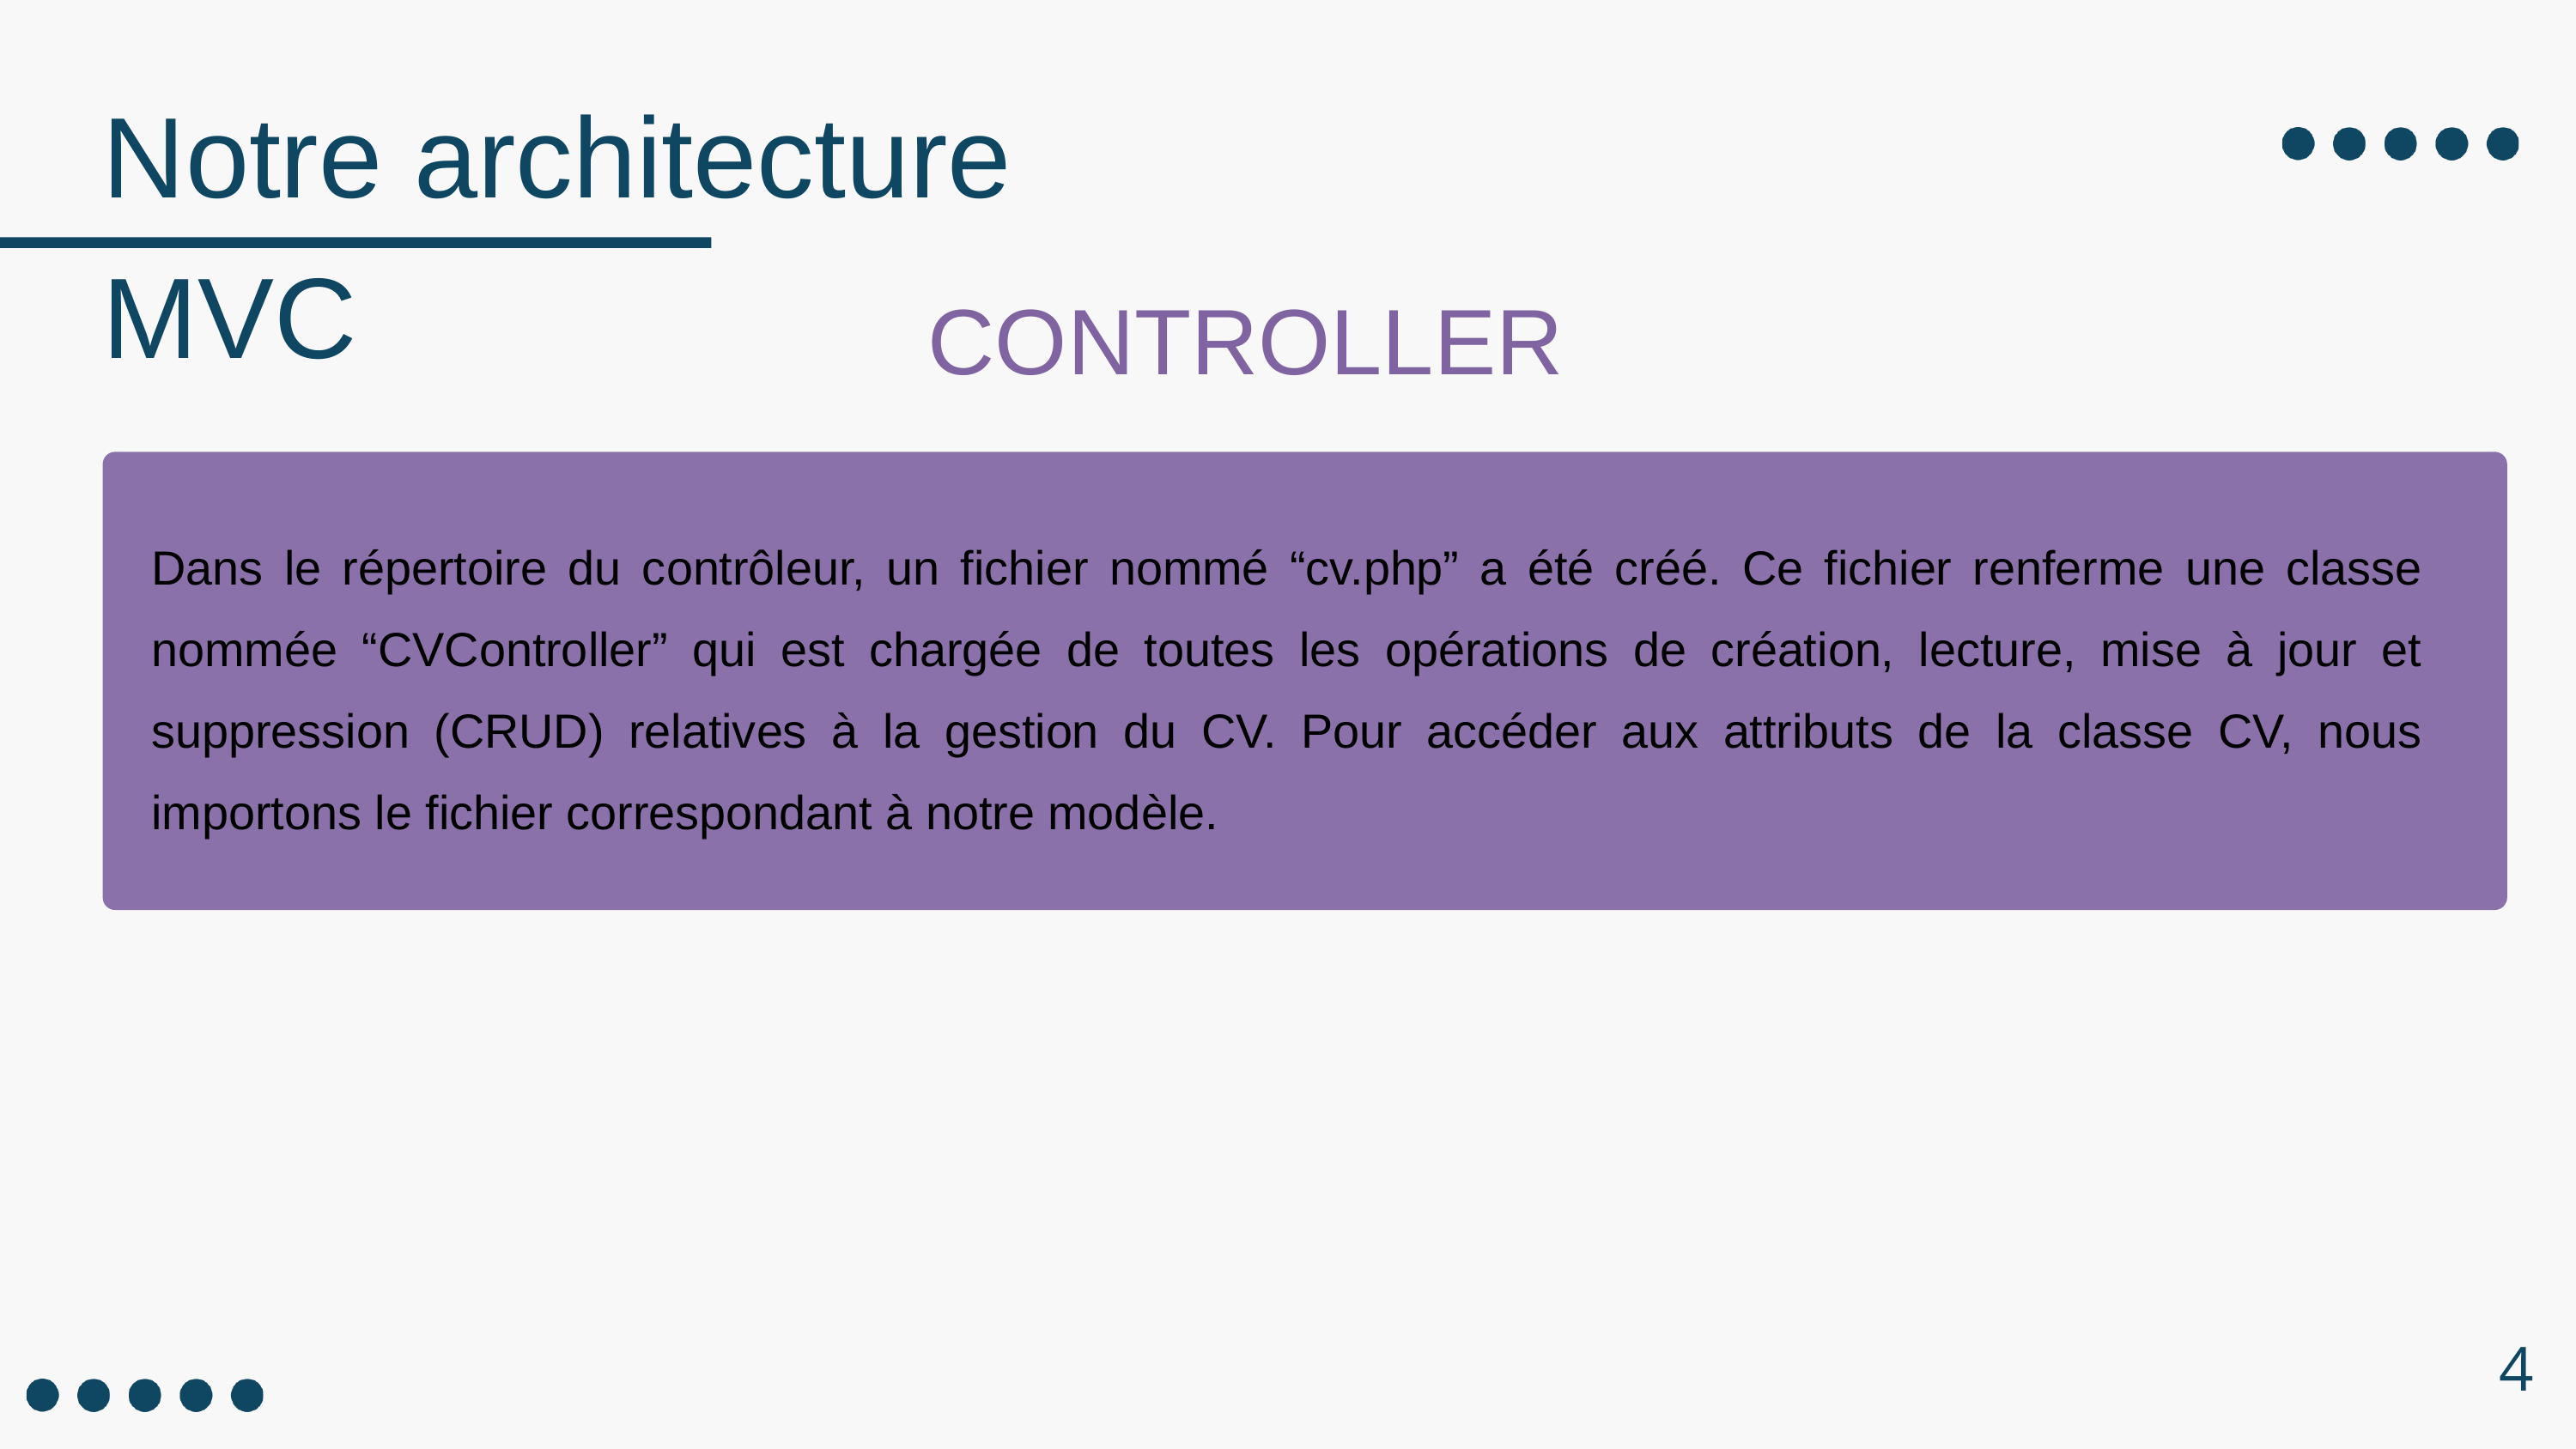

Notre architecture MVC

CONTROLLER

Dans le répertoire du contrôleur, un fichier nommé “cv.php” a été créé. Ce fichier renferme une classe nommée “CVController” qui est chargée de toutes les opérations de création, lecture, mise à jour et suppression (CRUD) relatives à la gestion du CV. Pour accéder aux attributs de la classe CV, nous importons le fichier correspondant à notre modèle.
4